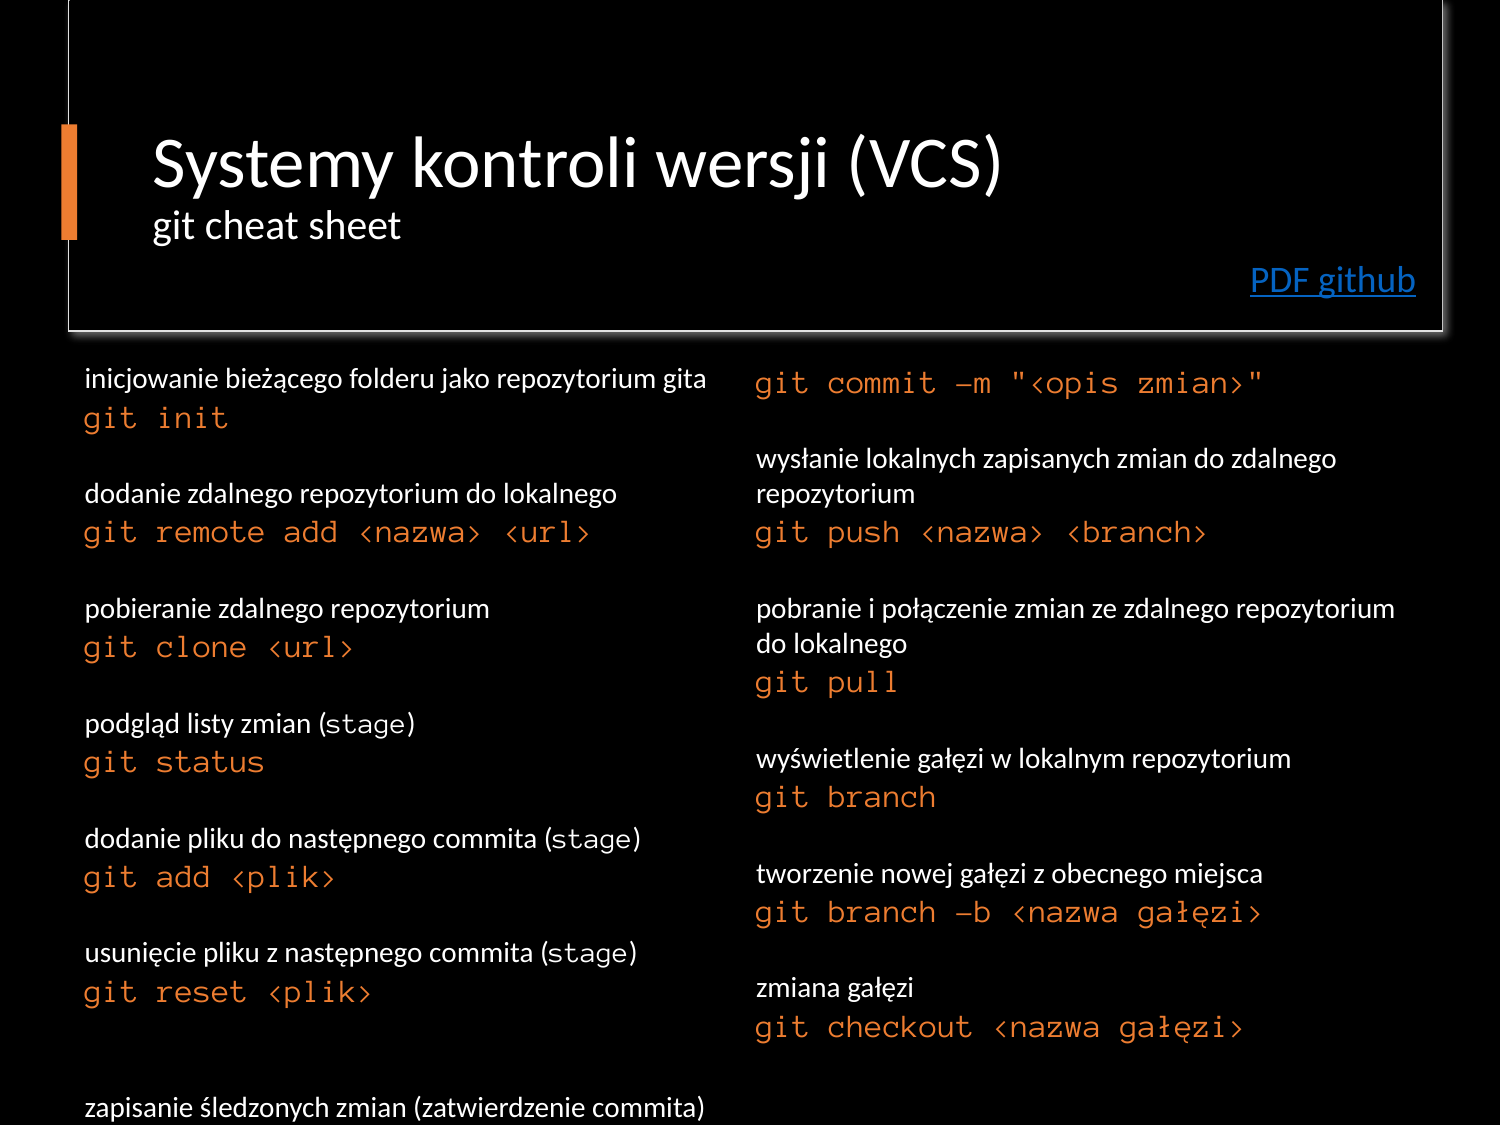

# Systemy kontroli wersji (VCS) git cheat sheet

PDF github
inicjowanie bieżącego folderu jako repozytorium gita
git init

dodanie zdalnego repozytorium do lokalnego
git remote add <nazwa> <url>

pobieranie zdalnego repozytorium
git clone <url>

podgląd listy zmian (stage)
git status

dodanie pliku do następnego commita (stage)
git add <plik>

usunięcie pliku z następnego commita (stage)
git reset <plik>

zapisanie śledzonych zmian (zatwierdzenie commita)
git commit –m "<opis zmian>"

wysłanie lokalnych zapisanych zmian do zdalnego repozytorium
git push <nazwa> <branch>

pobranie i połączenie zmian ze zdalnego repozytorium do lokalnego
git pull

wyświetlenie gałęzi w lokalnym repozytorium
git branch

tworzenie nowej gałęzi z obecnego miejsca
git branch –b <nazwa gałęzi>

zmiana gałęzi
git checkout <nazwa gałęzi>